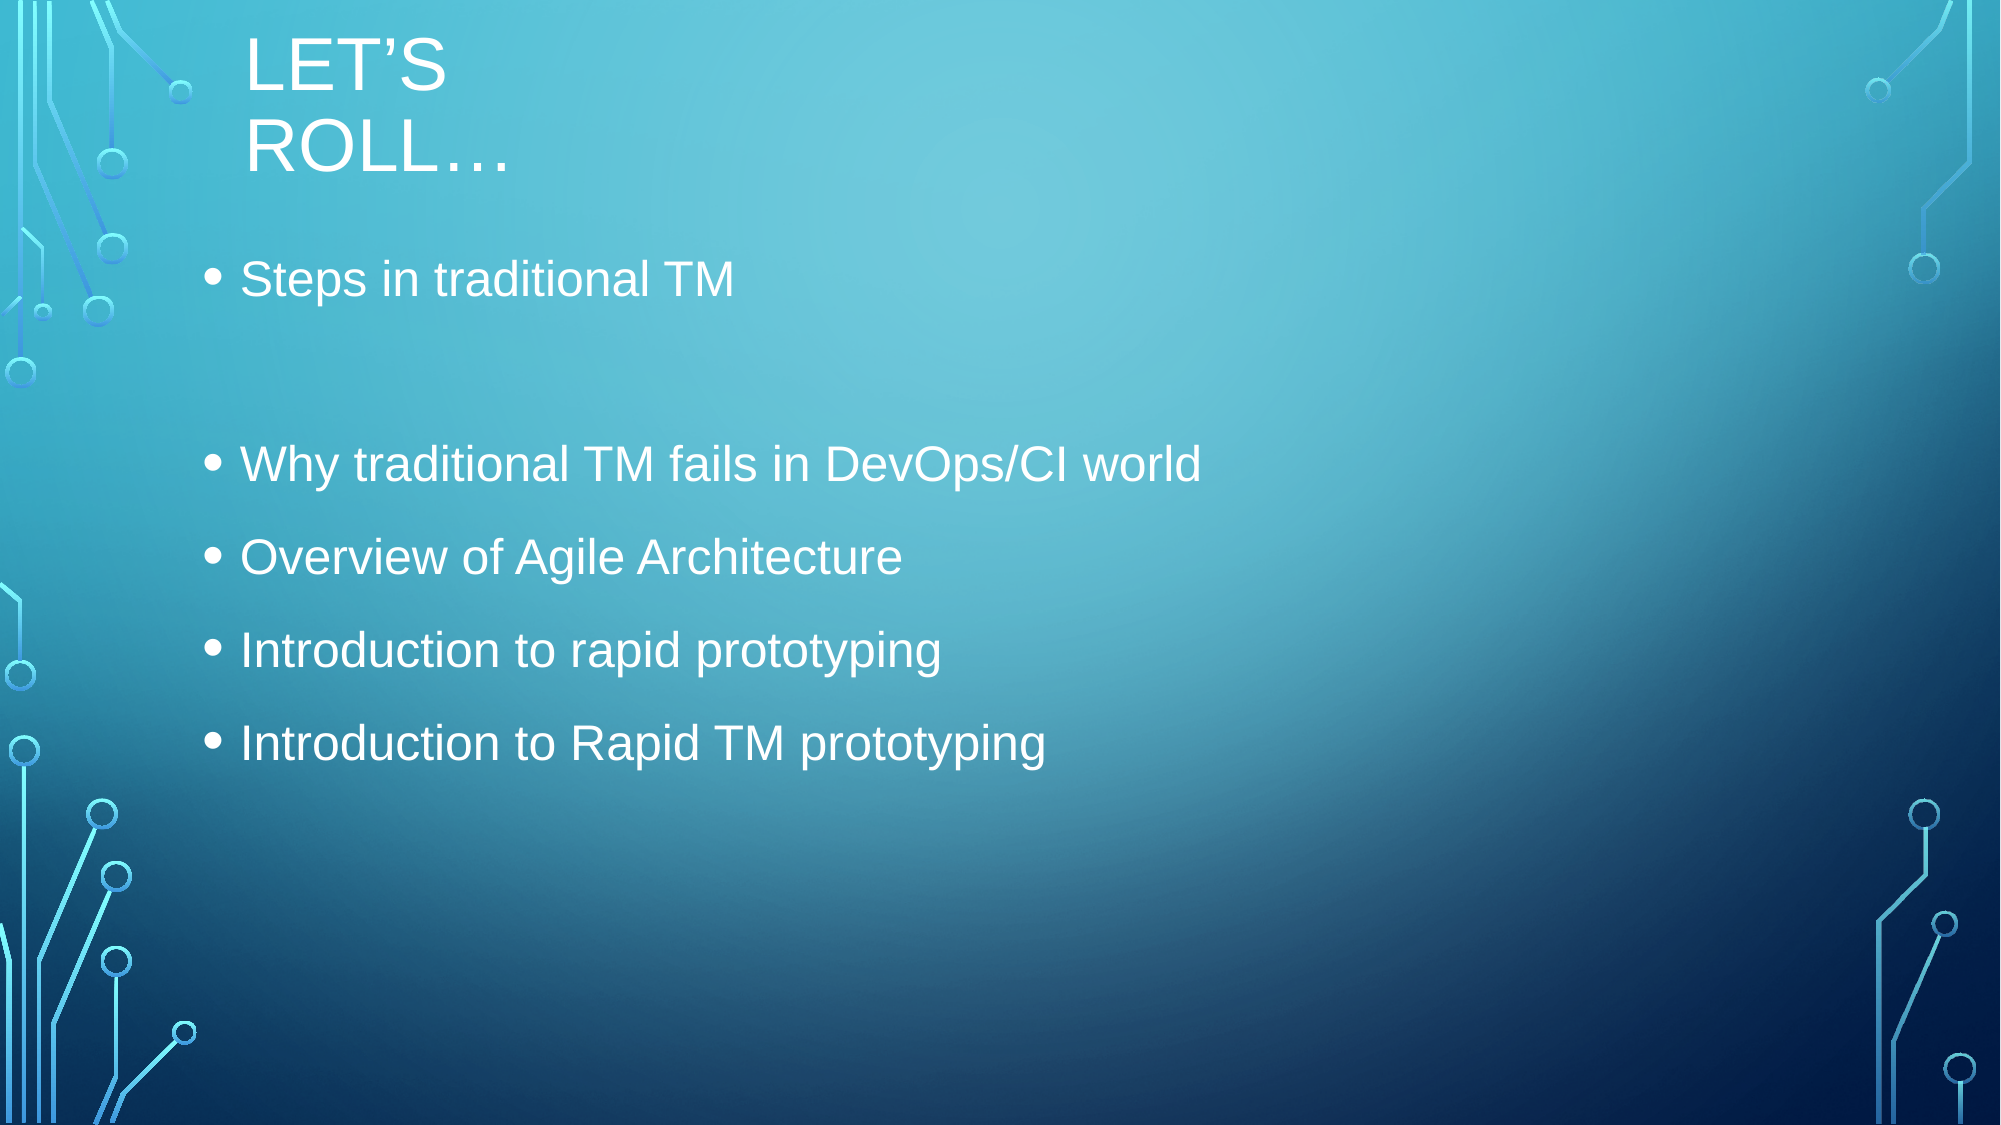

# Let’s roll…
Steps in traditional TM

Why traditional TM fails in DevOps/CI world
Overview of Agile Architecture
Introduction to rapid prototyping
Introduction to Rapid TM prototyping